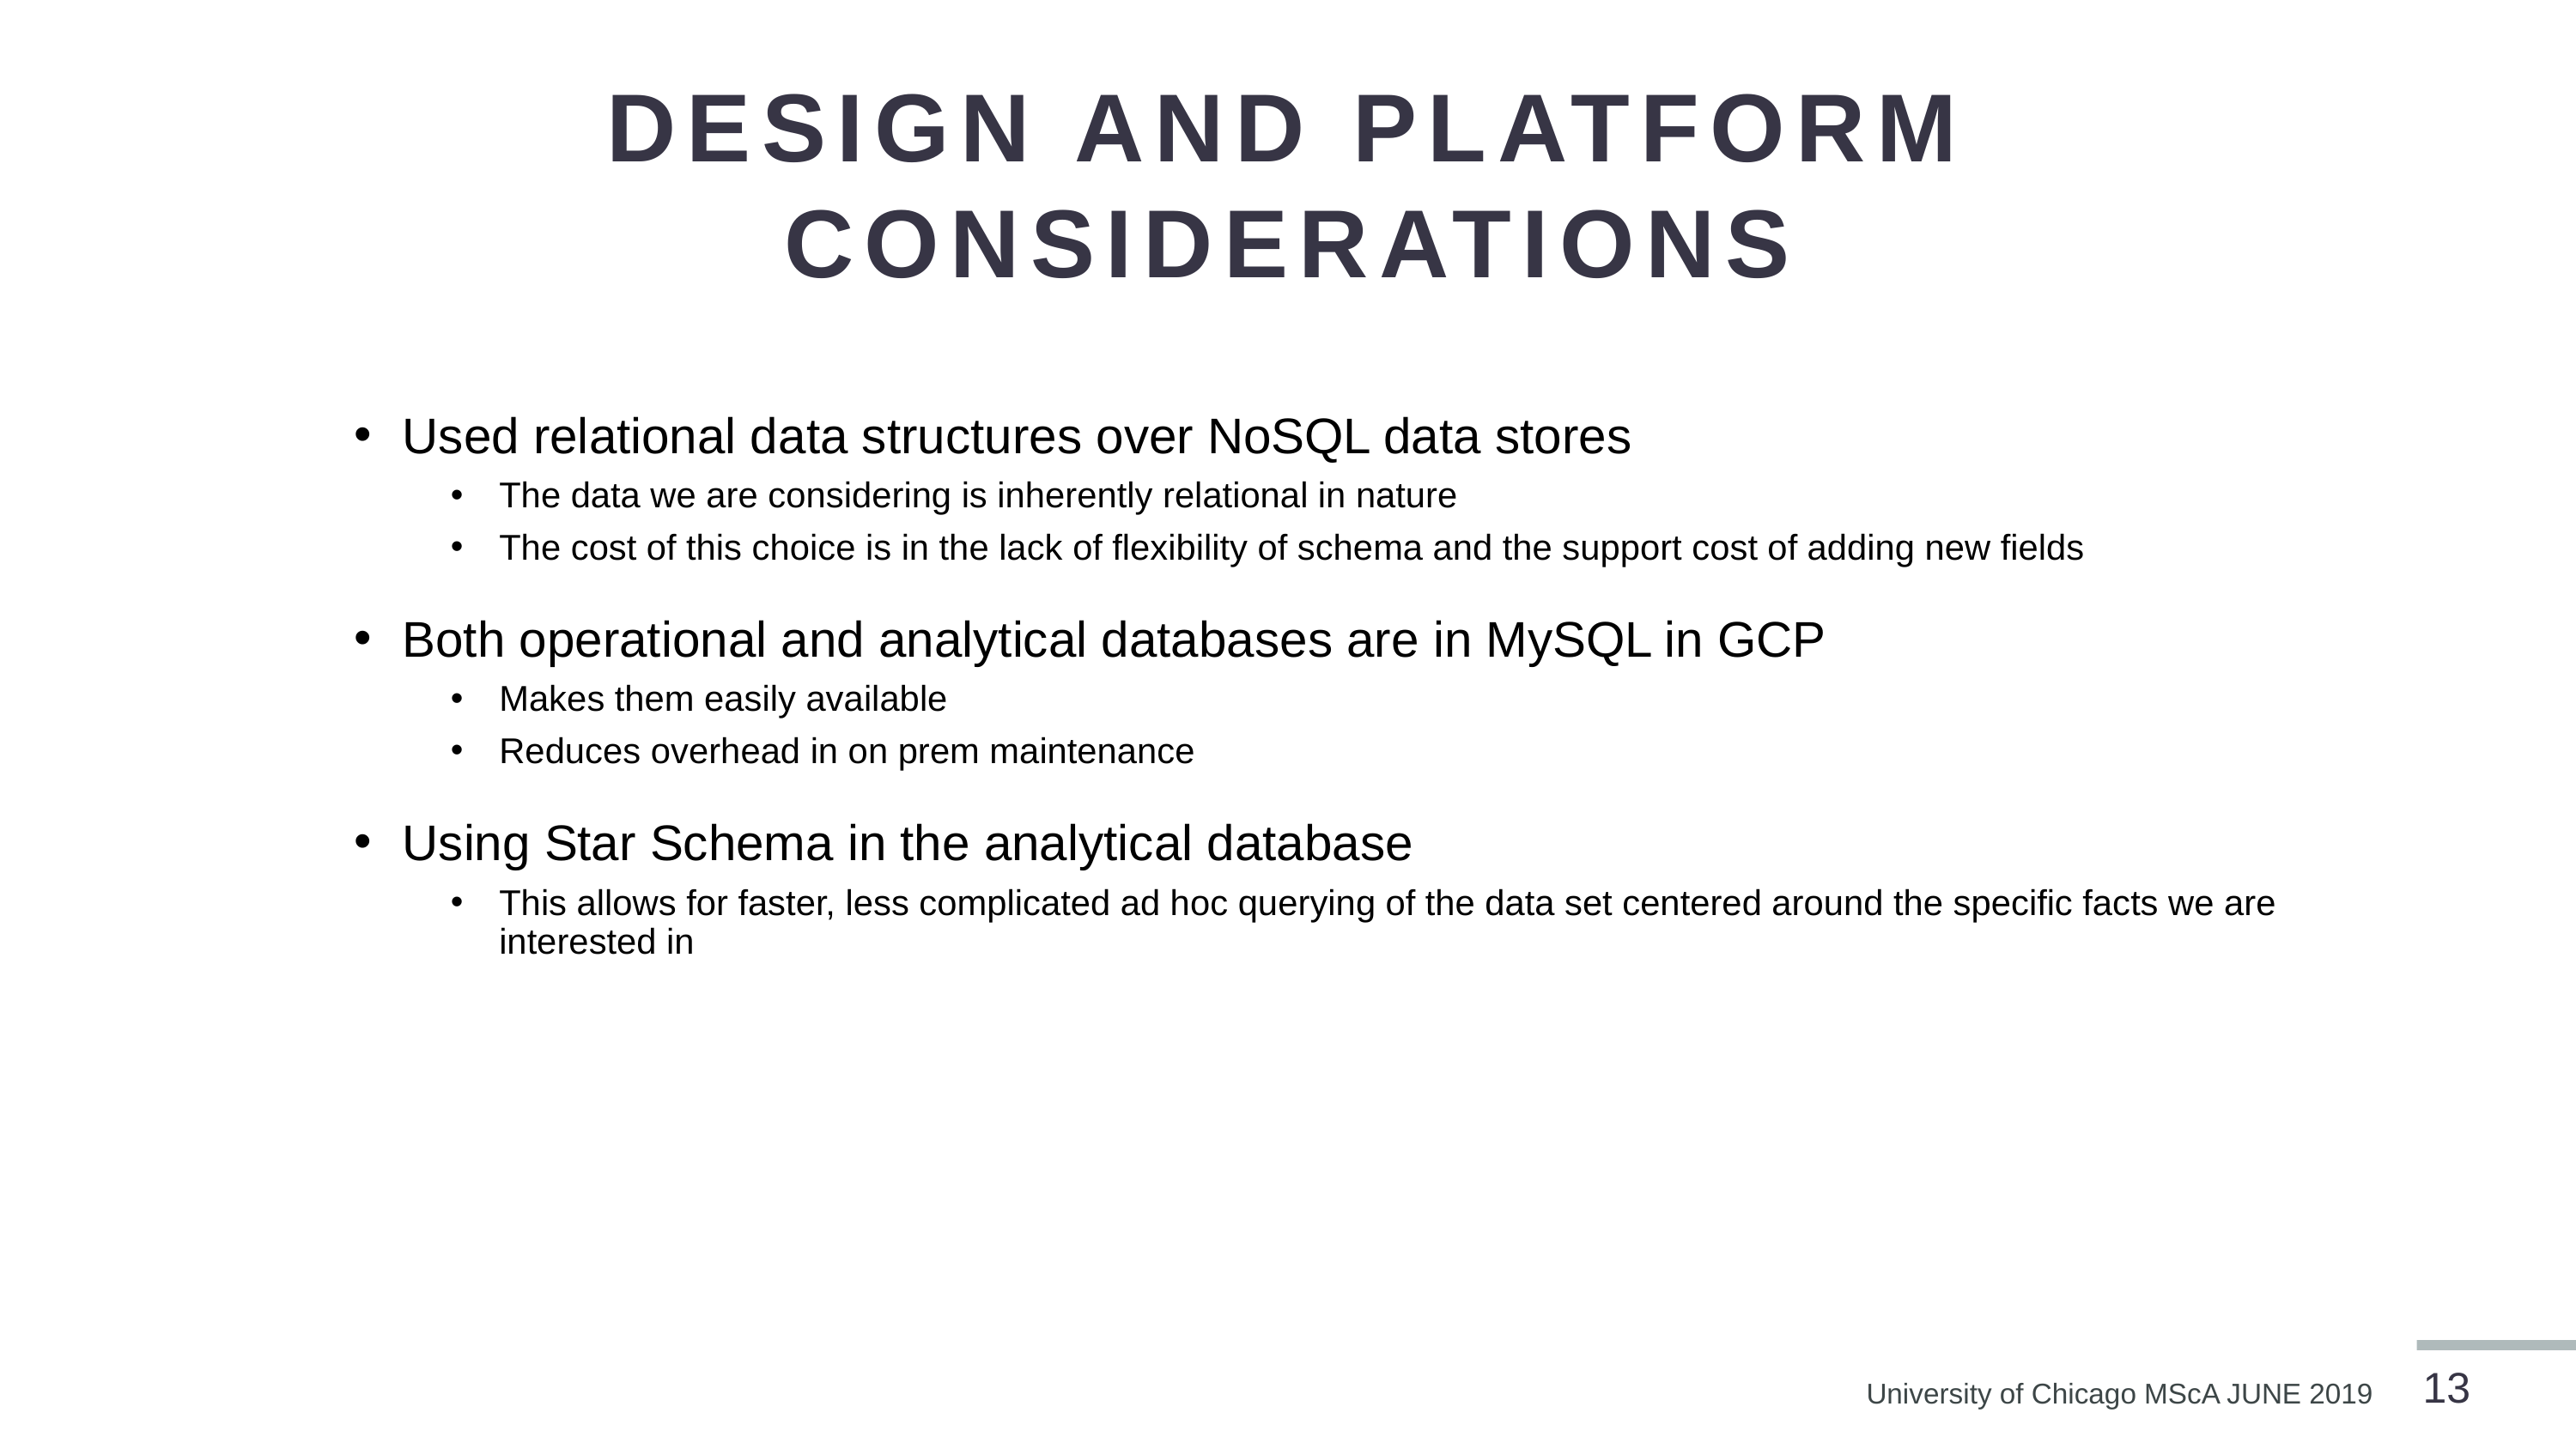

DESIGN AND PLATFORM CONSIDERATIONS
Used relational data structures over NoSQL data stores
The data we are considering is inherently relational in nature
The cost of this choice is in the lack of flexibility of schema and the support cost of adding new fields
Both operational and analytical databases are in MySQL in GCP
Makes them easily available
Reduces overhead in on prem maintenance
Using Star Schema in the analytical database
This allows for faster, less complicated ad hoc querying of the data set centered around the specific facts we are interested in
13
University of Chicago MScA JUNE 2019